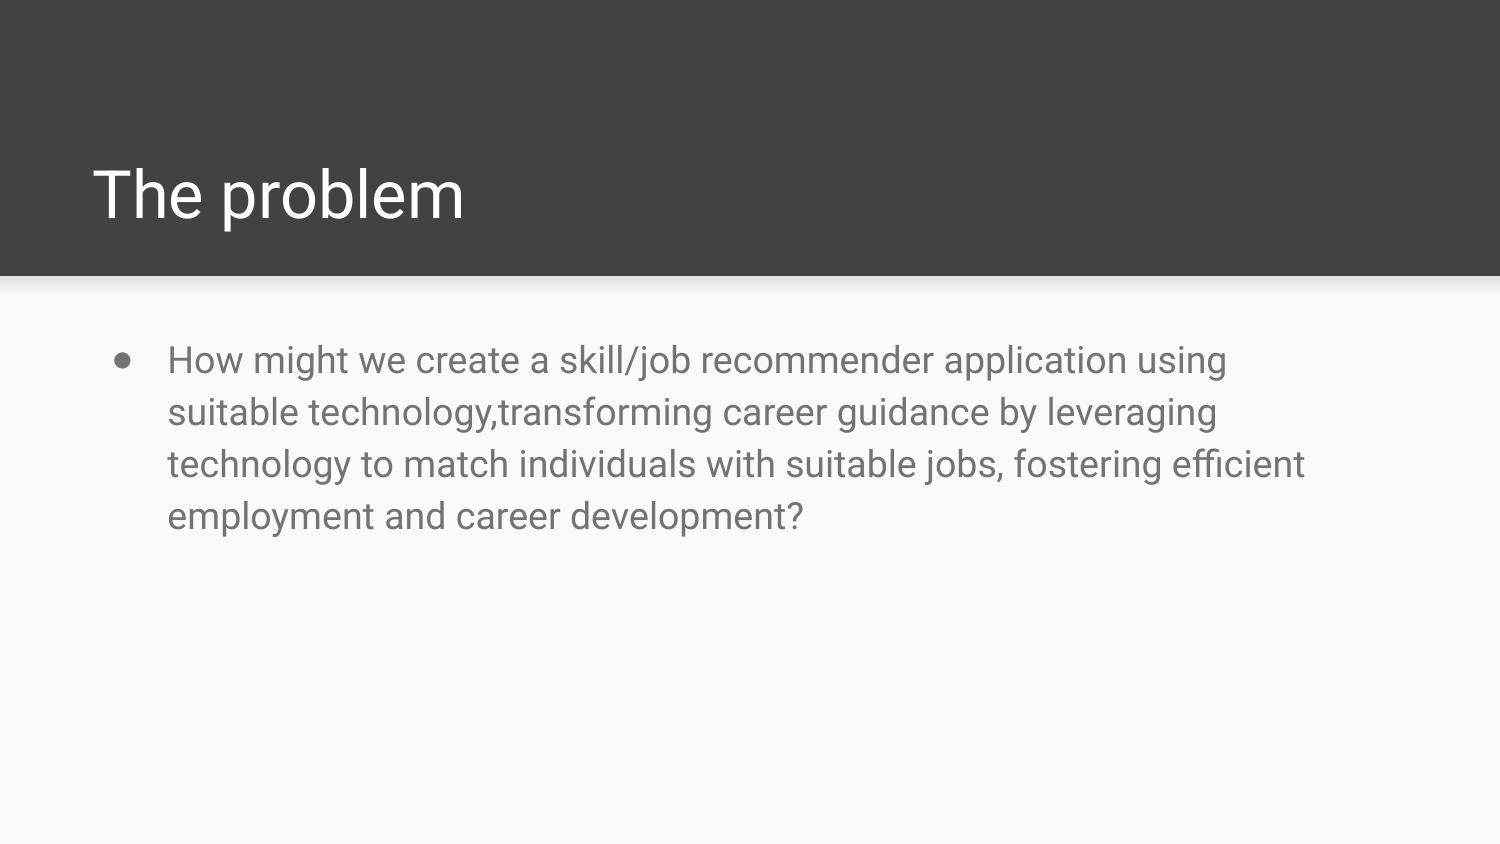

# The problem
How might we create a skill/job recommender application using suitable technology,transforming career guidance by leveraging technology to match individuals with suitable jobs, fostering efficient employment and career development?